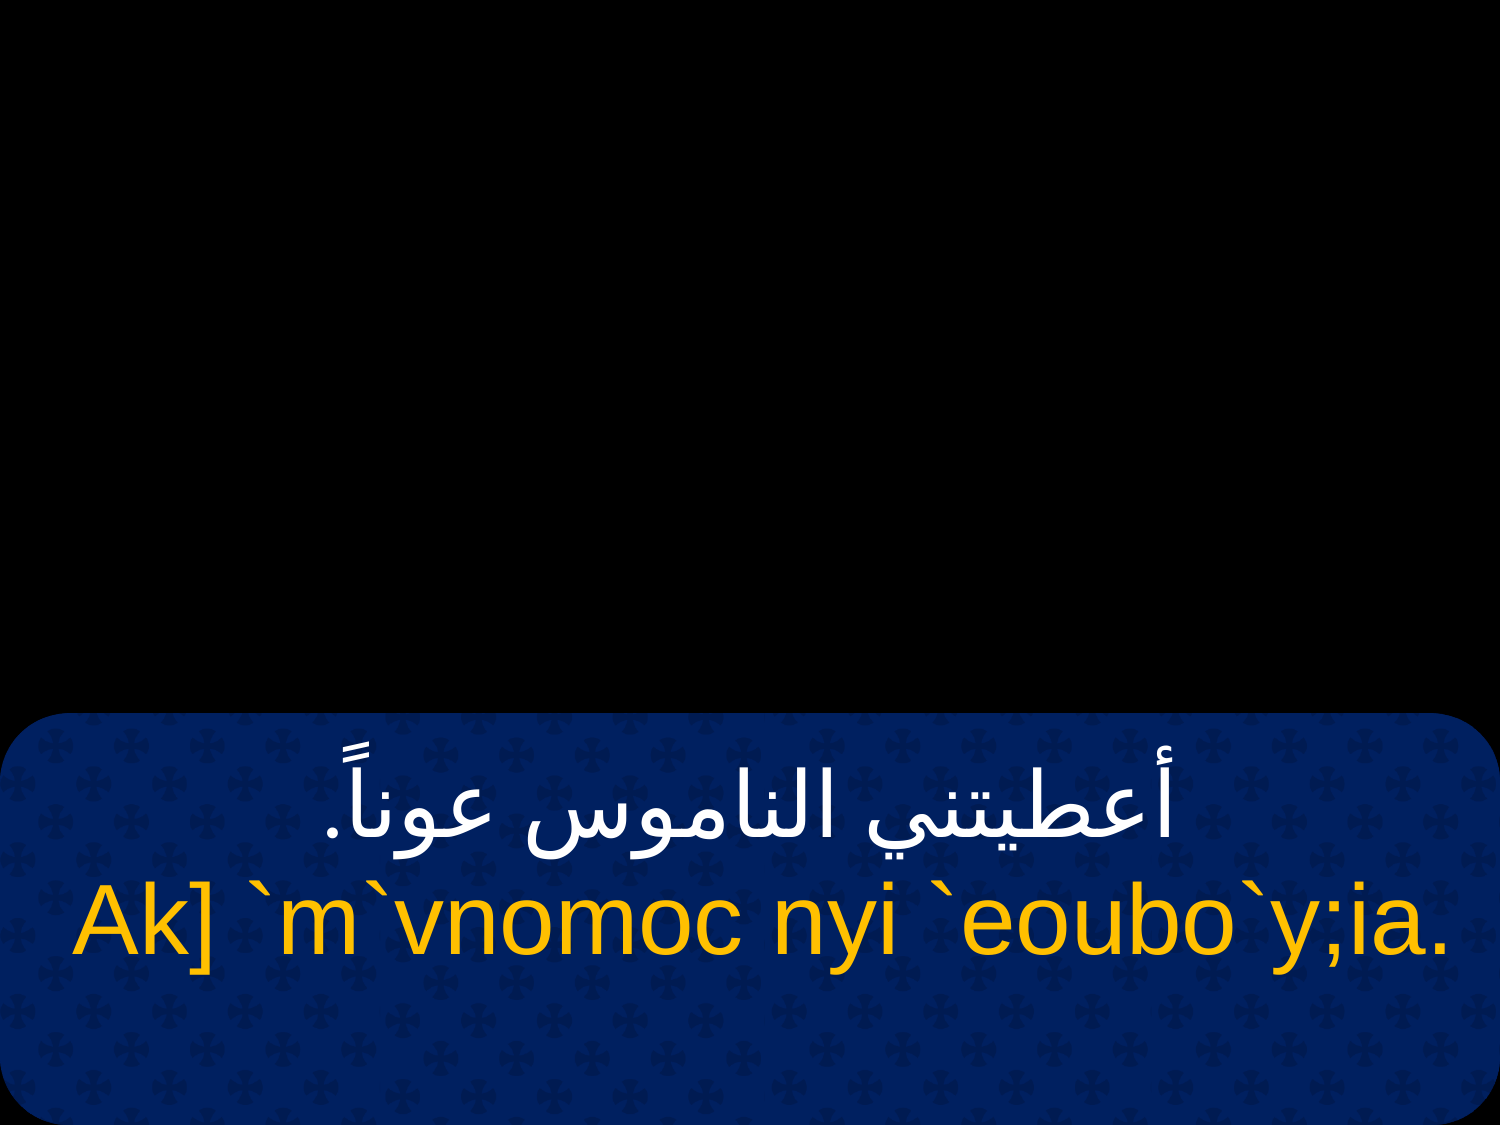

# أعطيتني الناموس عوناً.
 Ak] `m`vnomoc nyi `eoubo`y;ia.